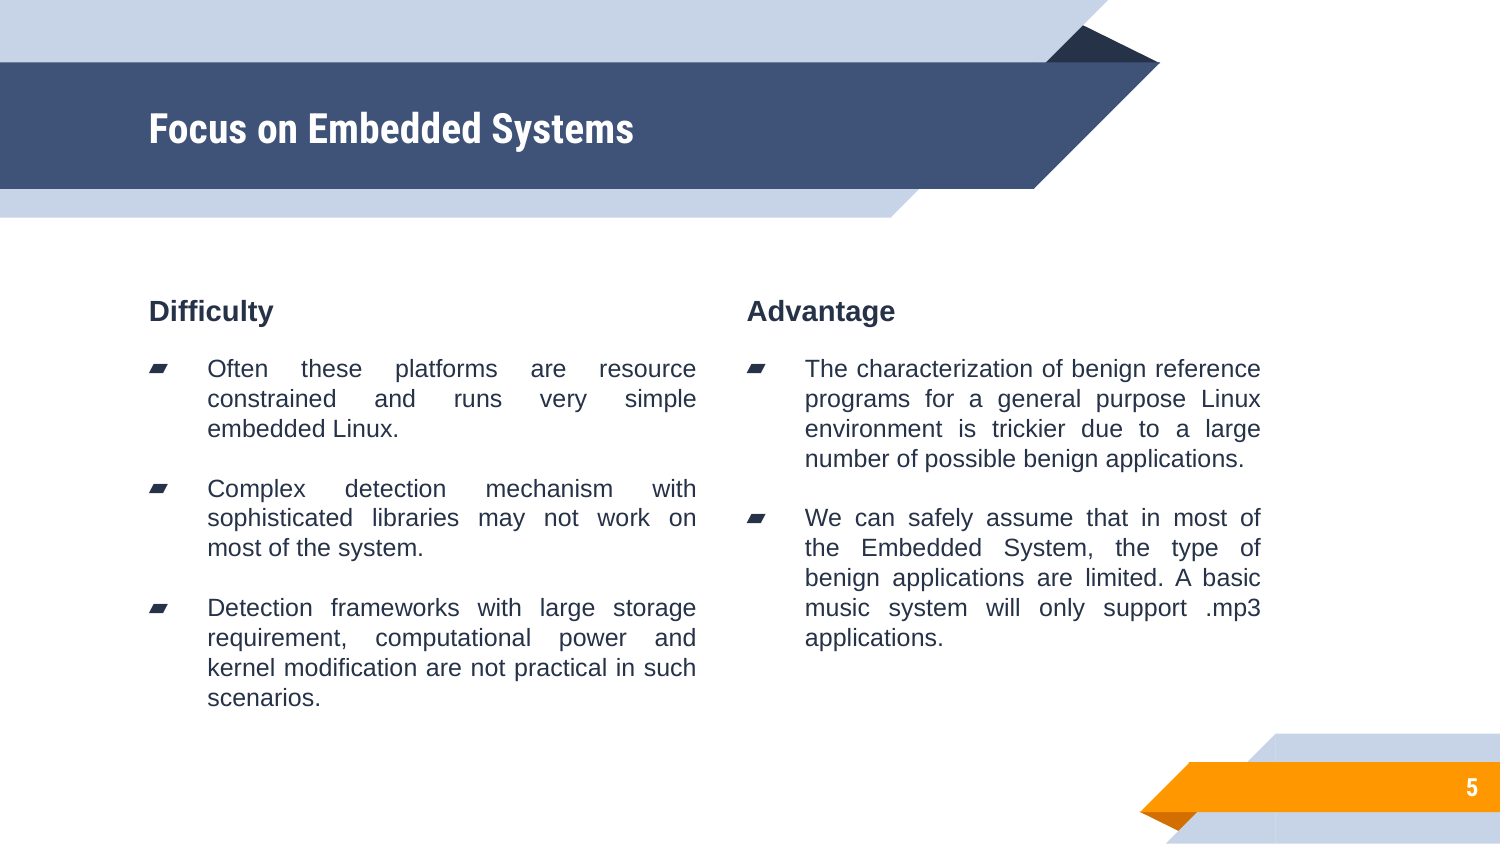

# Focus on Embedded Systems
Difficulty

Often these platforms are resource constrained and runs very simple embedded Linux.

Complex detection mechanism with sophisticated libraries may not work on most of the system.

Detection frameworks with large storage requirement, computational power and kernel modification are not practical in such scenarios.
Advantage

The characterization of benign reference programs for a general purpose Linux environment is trickier due to a large number of possible benign applications.

We can safely assume that in most of the Embedded System, the type of benign applications are limited. A basic music system will only support .mp3 applications.
5